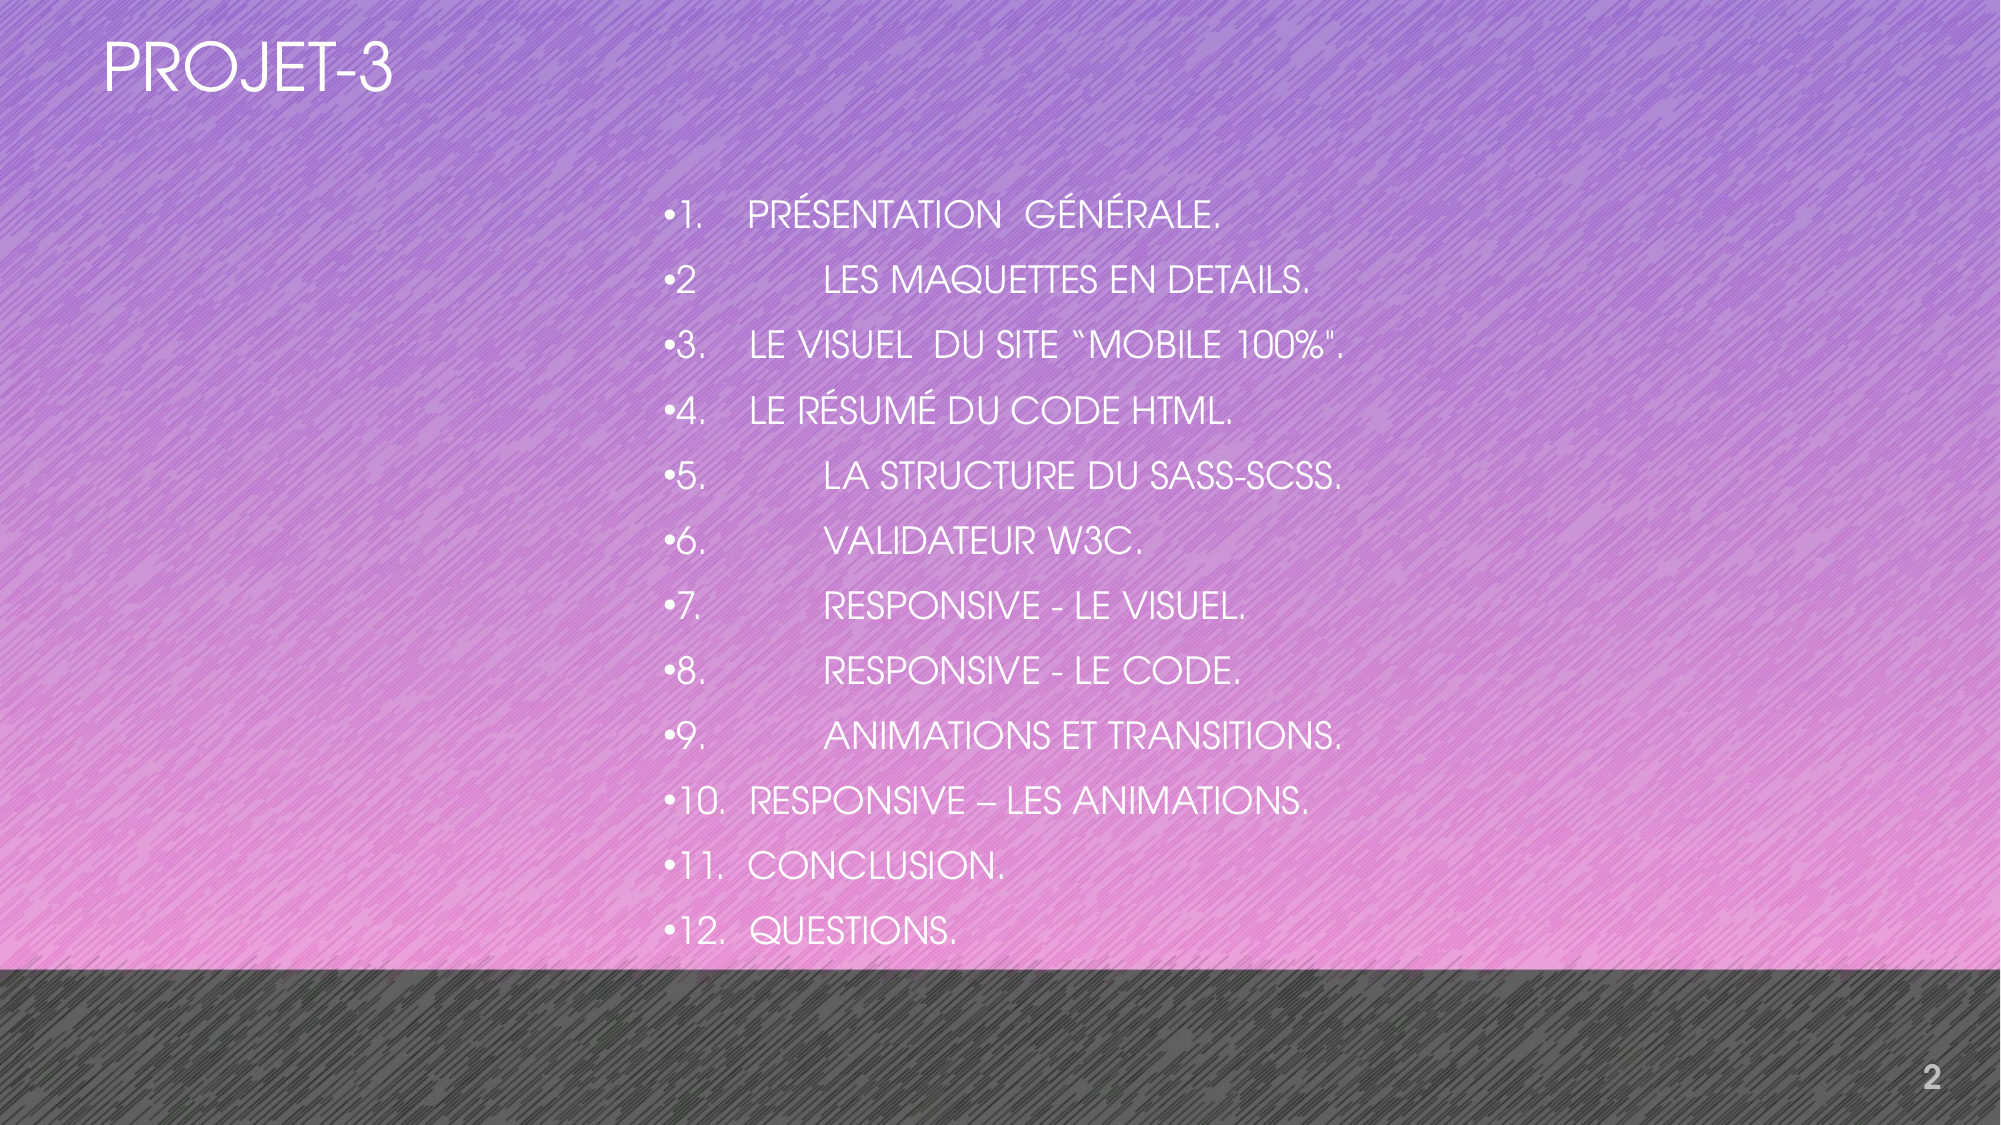

PROJET-3
1.    Présentation  générale.
2	 Les maquettes en details.
3.    Le visuel  du site “mobile 100%".
4.    Le résumé du code html.
5. 	 La structure du sass-scss.
6.	 Validateur W3C.
7.	 Responsive - le visuel.
8.	 Responsive - le code.
9. 	 Animations et transitions.
10.  Responsive – les animations.
11.  Conclusion.
12.  Questions.

2